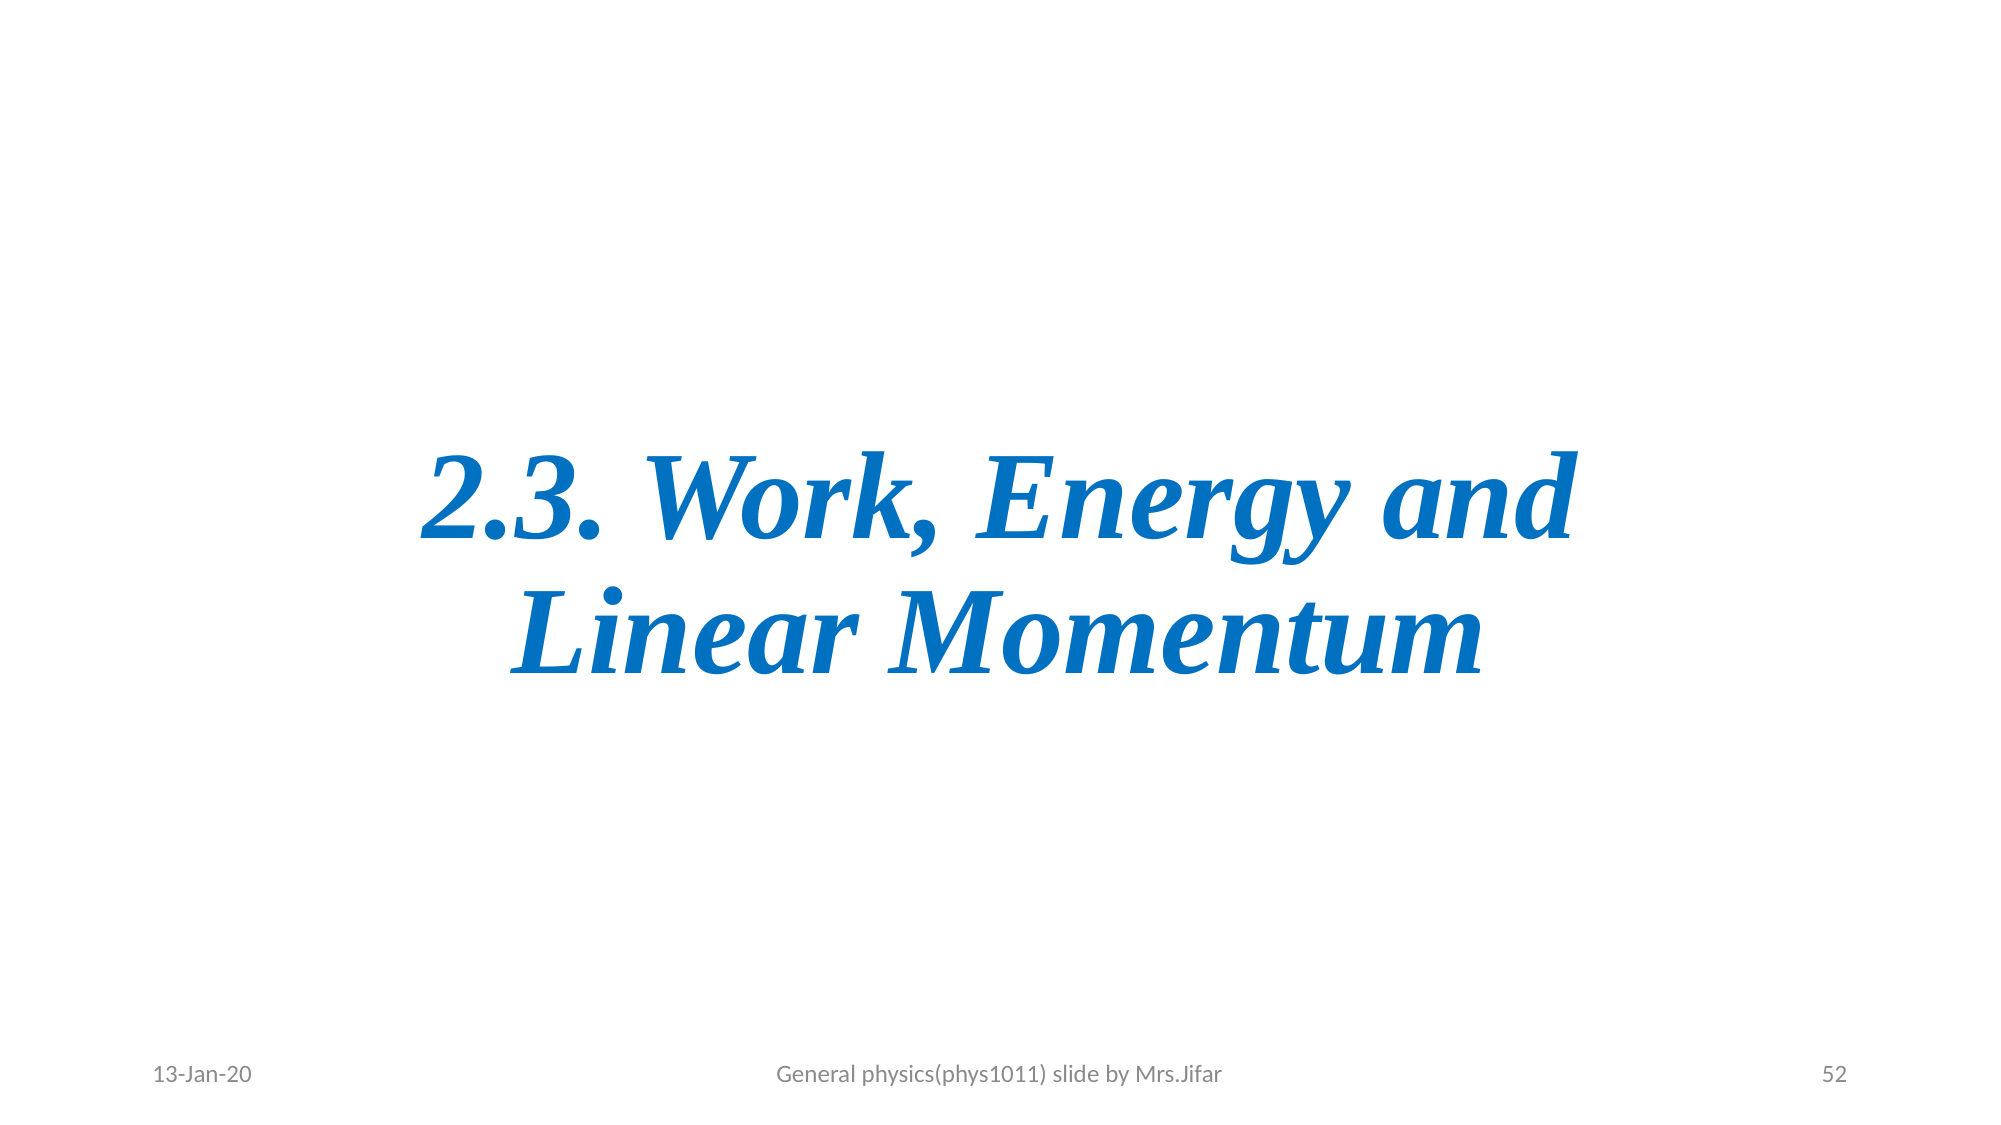

# 2.3. Work, Energy and Linear Momentum
13-Jan-20
General physics(phys1011) slide by Mrs.Jifar
52